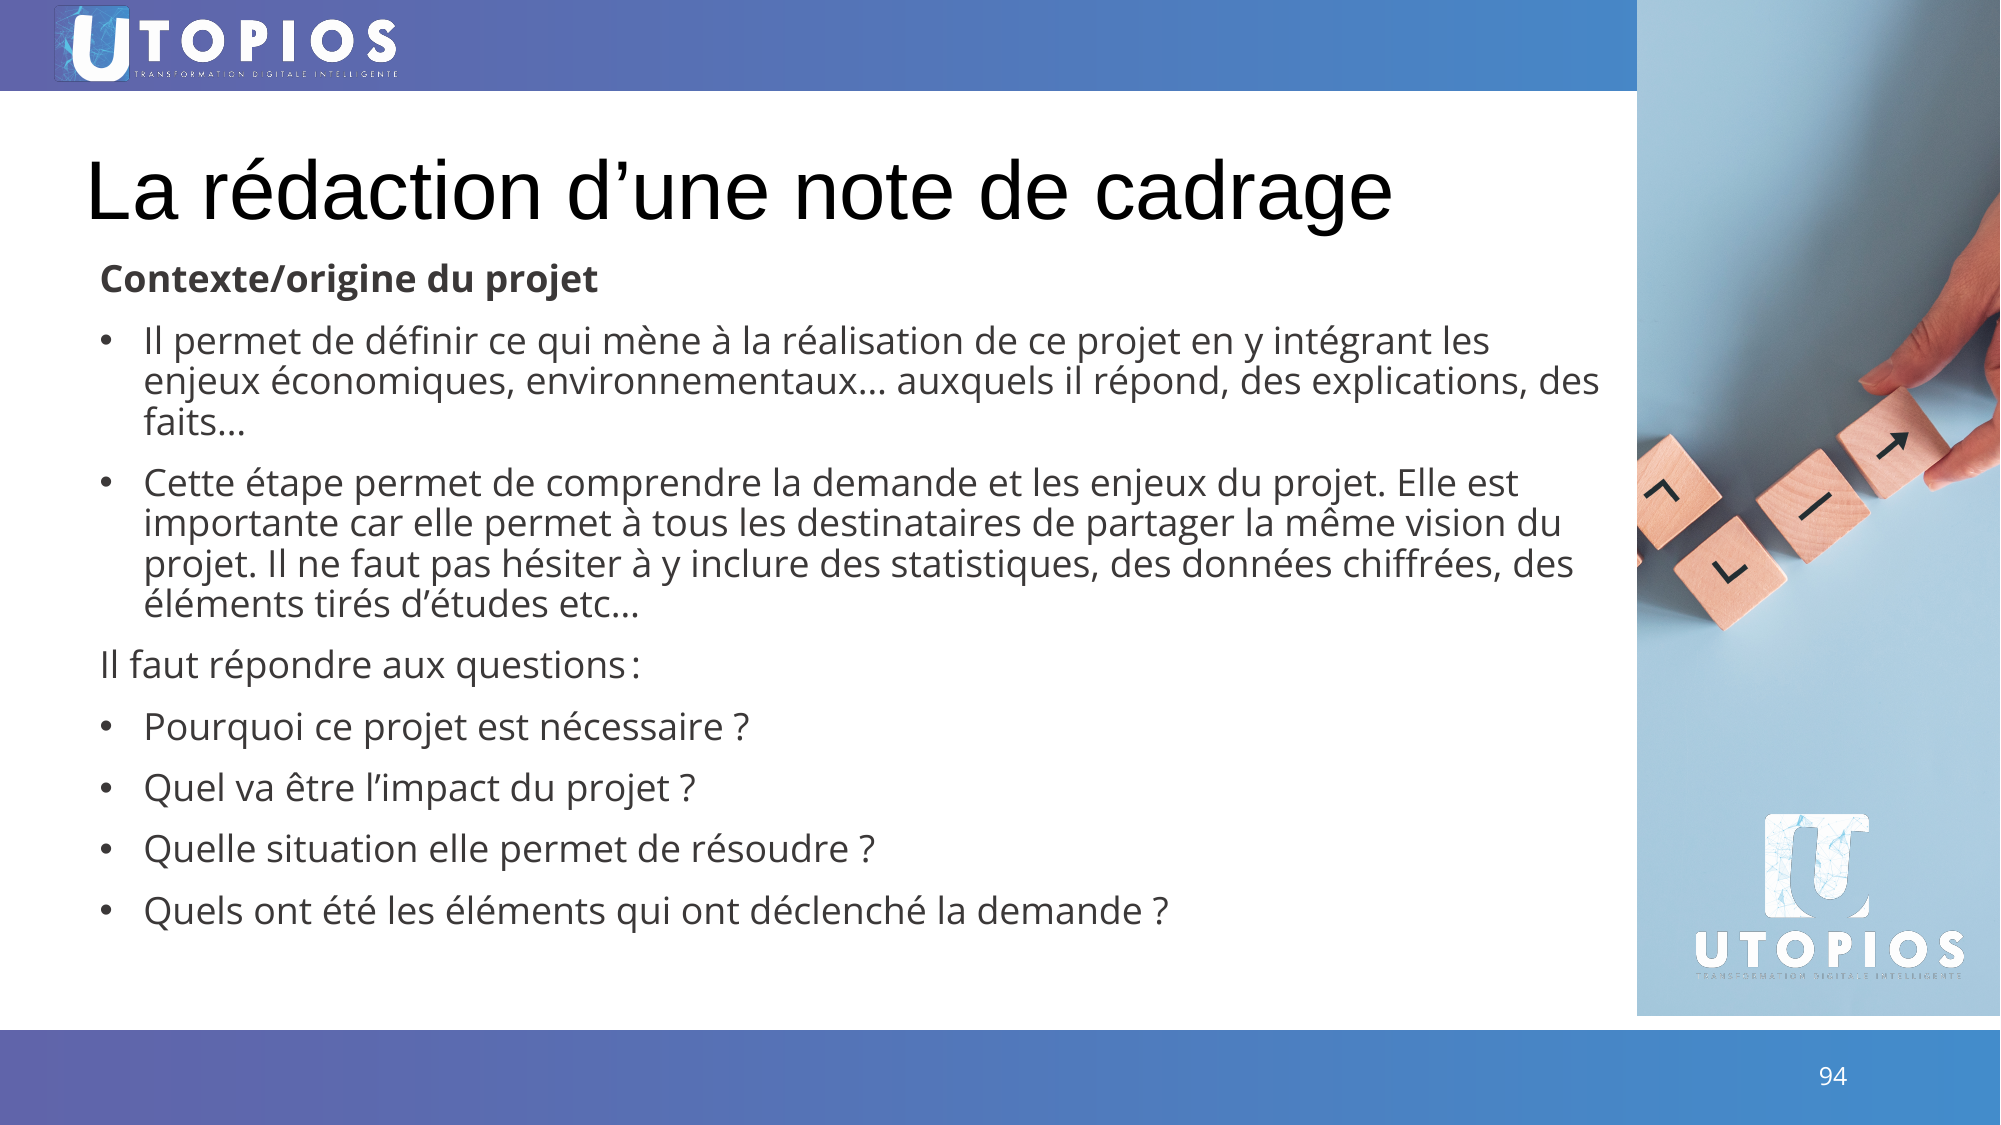

# La rédaction d’une note de cadrage

Contexte/origine du projet
Il permet de définir ce qui mène à la réalisation de ce projet en y intégrant les enjeux économiques, environnementaux… auxquels il répond, des explications, des faits…
Cette étape permet de comprendre la demande et les enjeux du projet. Elle est importante car elle permet à tous les destinataires de partager la même vision du projet. Il ne faut pas hésiter à y inclure des statistiques, des données chiffrées, des éléments tirés d’études etc…
Il faut répondre aux questions :
Pourquoi ce projet est nécessaire ?
Quel va être l’impact du projet ?
Quelle situation elle permet de résoudre ?
Quels ont été les éléments qui ont déclenché la demande ?

94